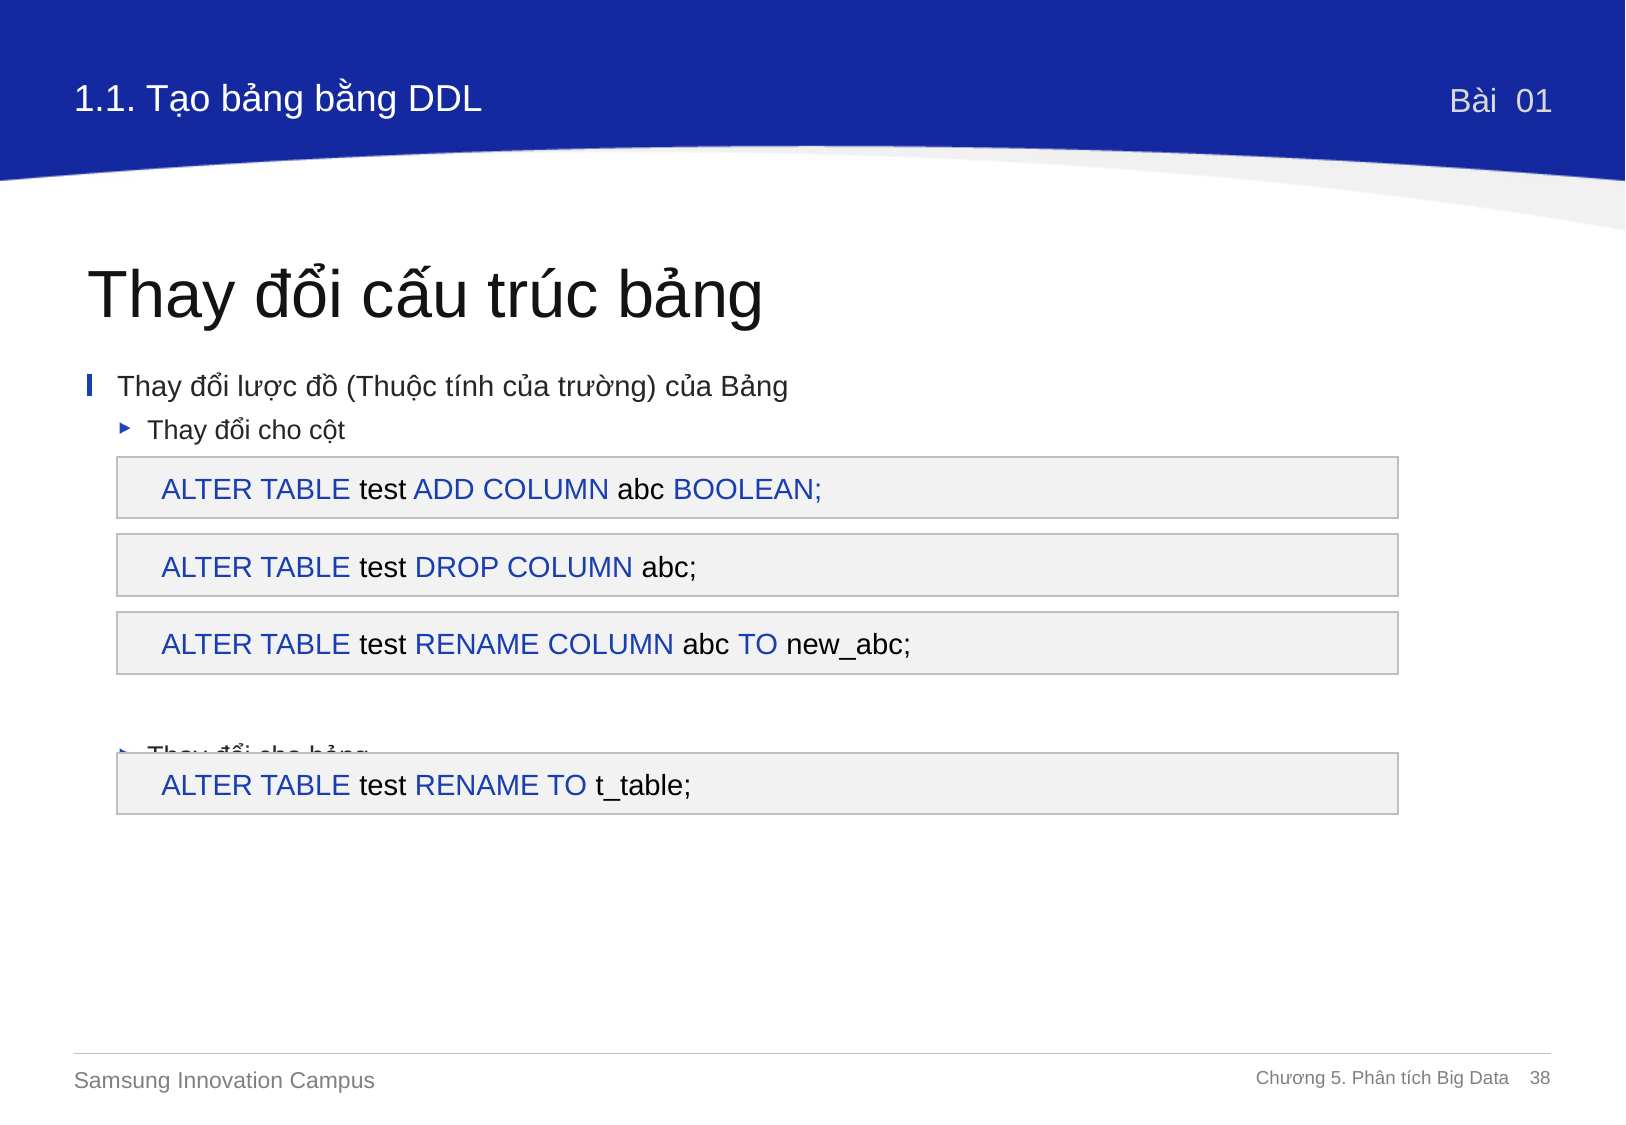

1.1. Tạo bảng bằng DDL
Bài  01
Thay đổi cấu trúc bảng
Thay đổi lược đồ (Thuộc tính của trường) của Bảng
Thay đổi cho cột

Thay đổi cho bảng
ALTER TABLE test ADD COLUMN abc BOOLEAN;
ALTER TABLE test DROP COLUMN abc;
ALTER TABLE test RENAME COLUMN abc TO new_abc;
ALTER TABLE test RENAME TO t_table;